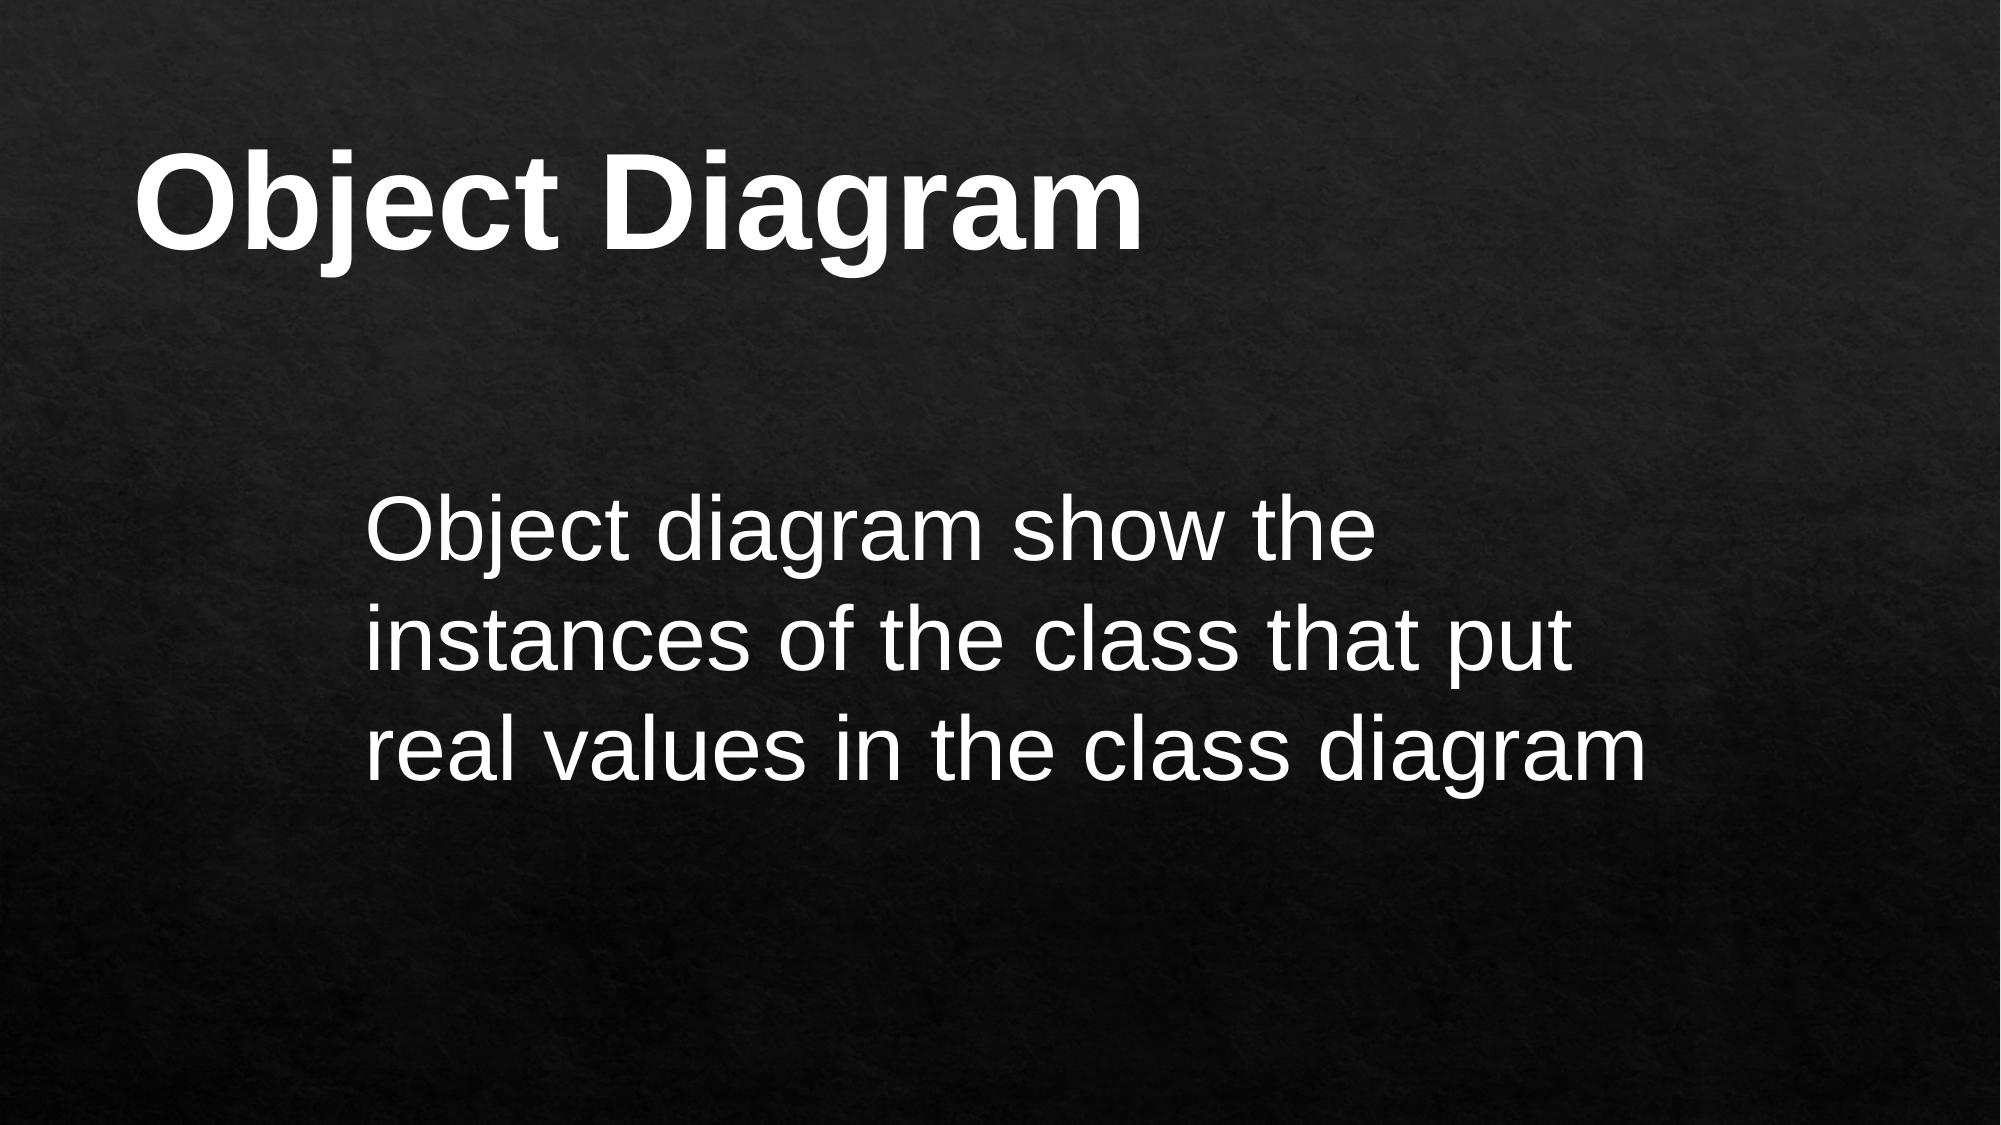

Object Diagram

Object diagram show the instances of the class that put real values in the class diagram